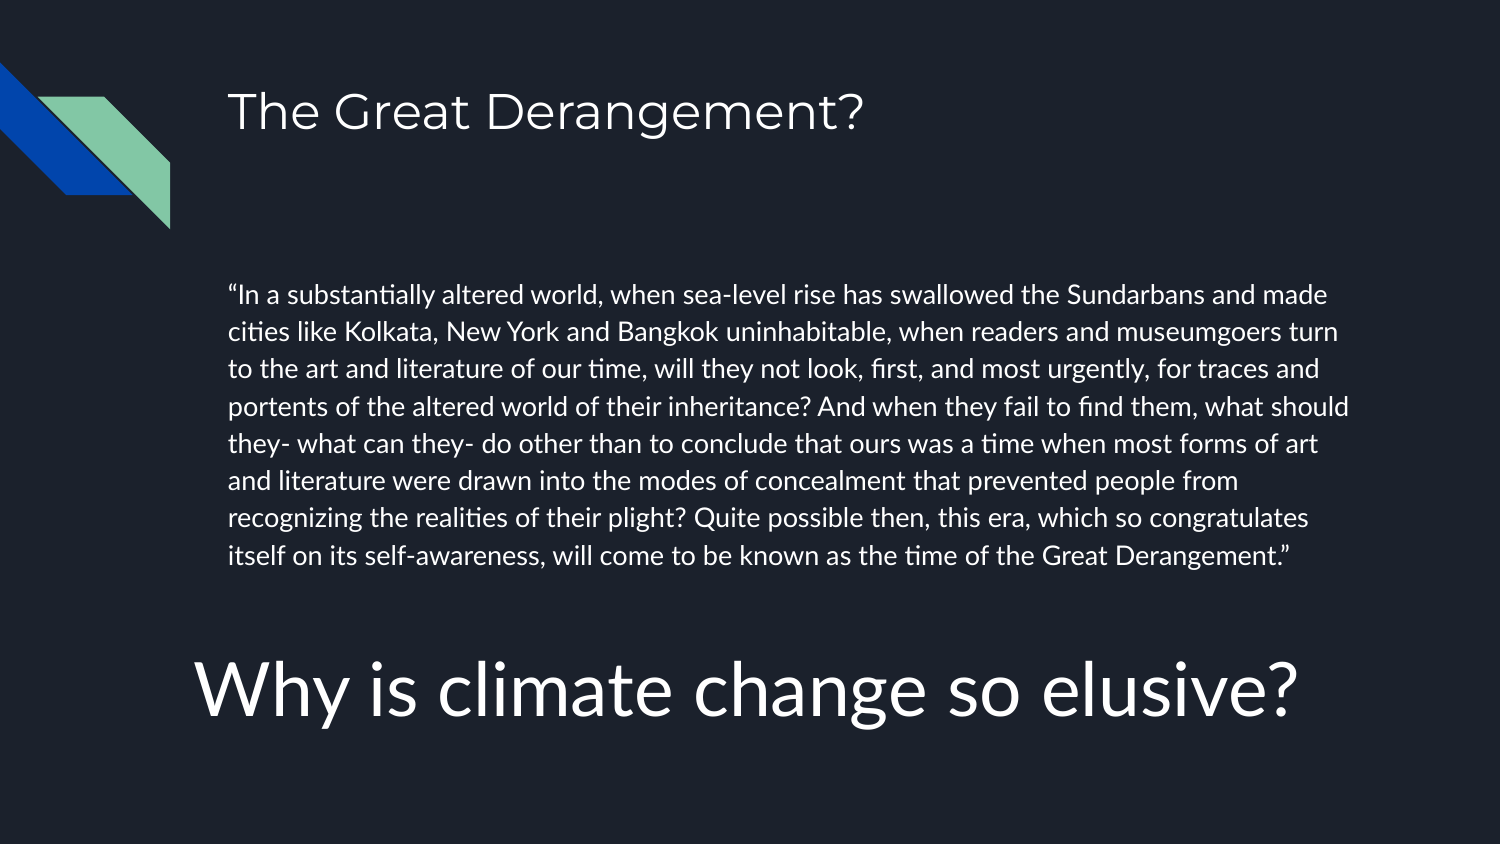

# The Great Derangement?
“In a substantially altered world, when sea-level rise has swallowed the Sundarbans and made cities like Kolkata, New York and Bangkok uninhabitable, when readers and museumgoers turn to the art and literature of our time, will they not look, first, and most urgently, for traces and portents of the altered world of their inheritance? And when they fail to find them, what should they- what can they- do other than to conclude that ours was a time when most forms of art and literature were drawn into the modes of concealment that prevented people from recognizing the realities of their plight? Quite possible then, this era, which so congratulates itself on its self-awareness, will come to be known as the time of the Great Derangement.”
Why is climate change so elusive?